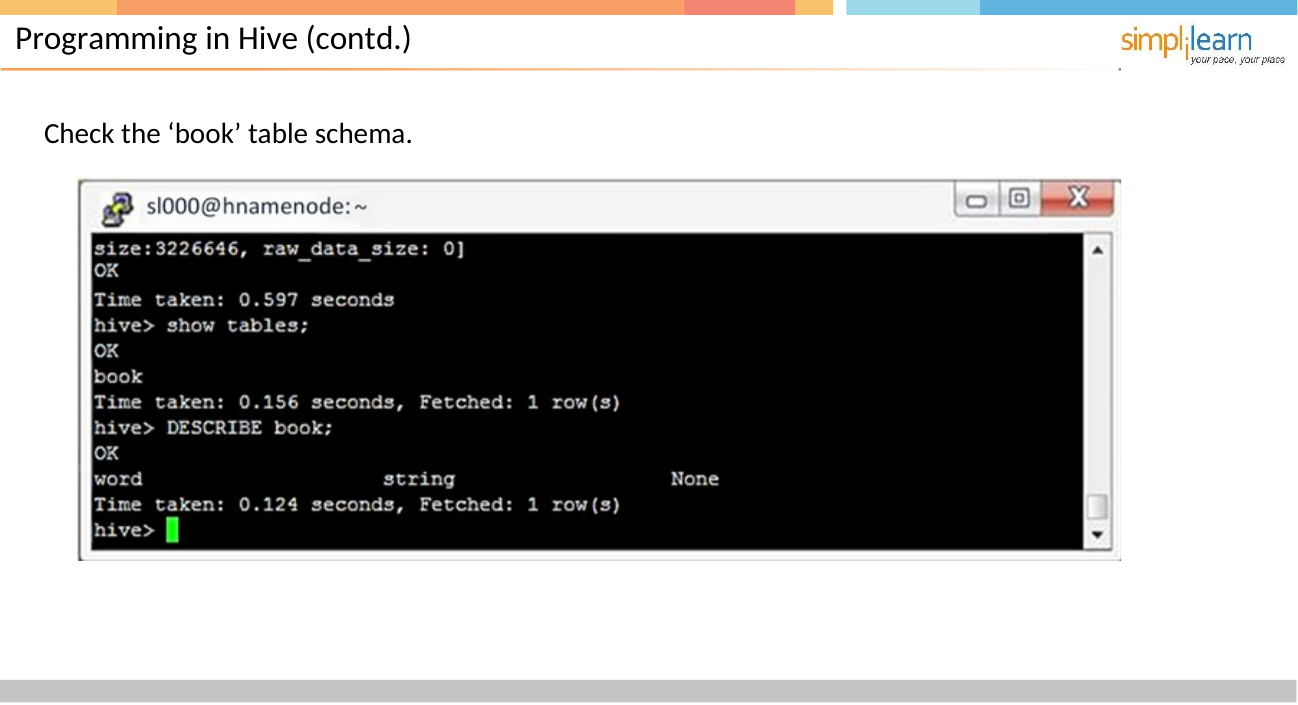

# Programming in Hive (contd.)

Check the ‘book’ table schema.